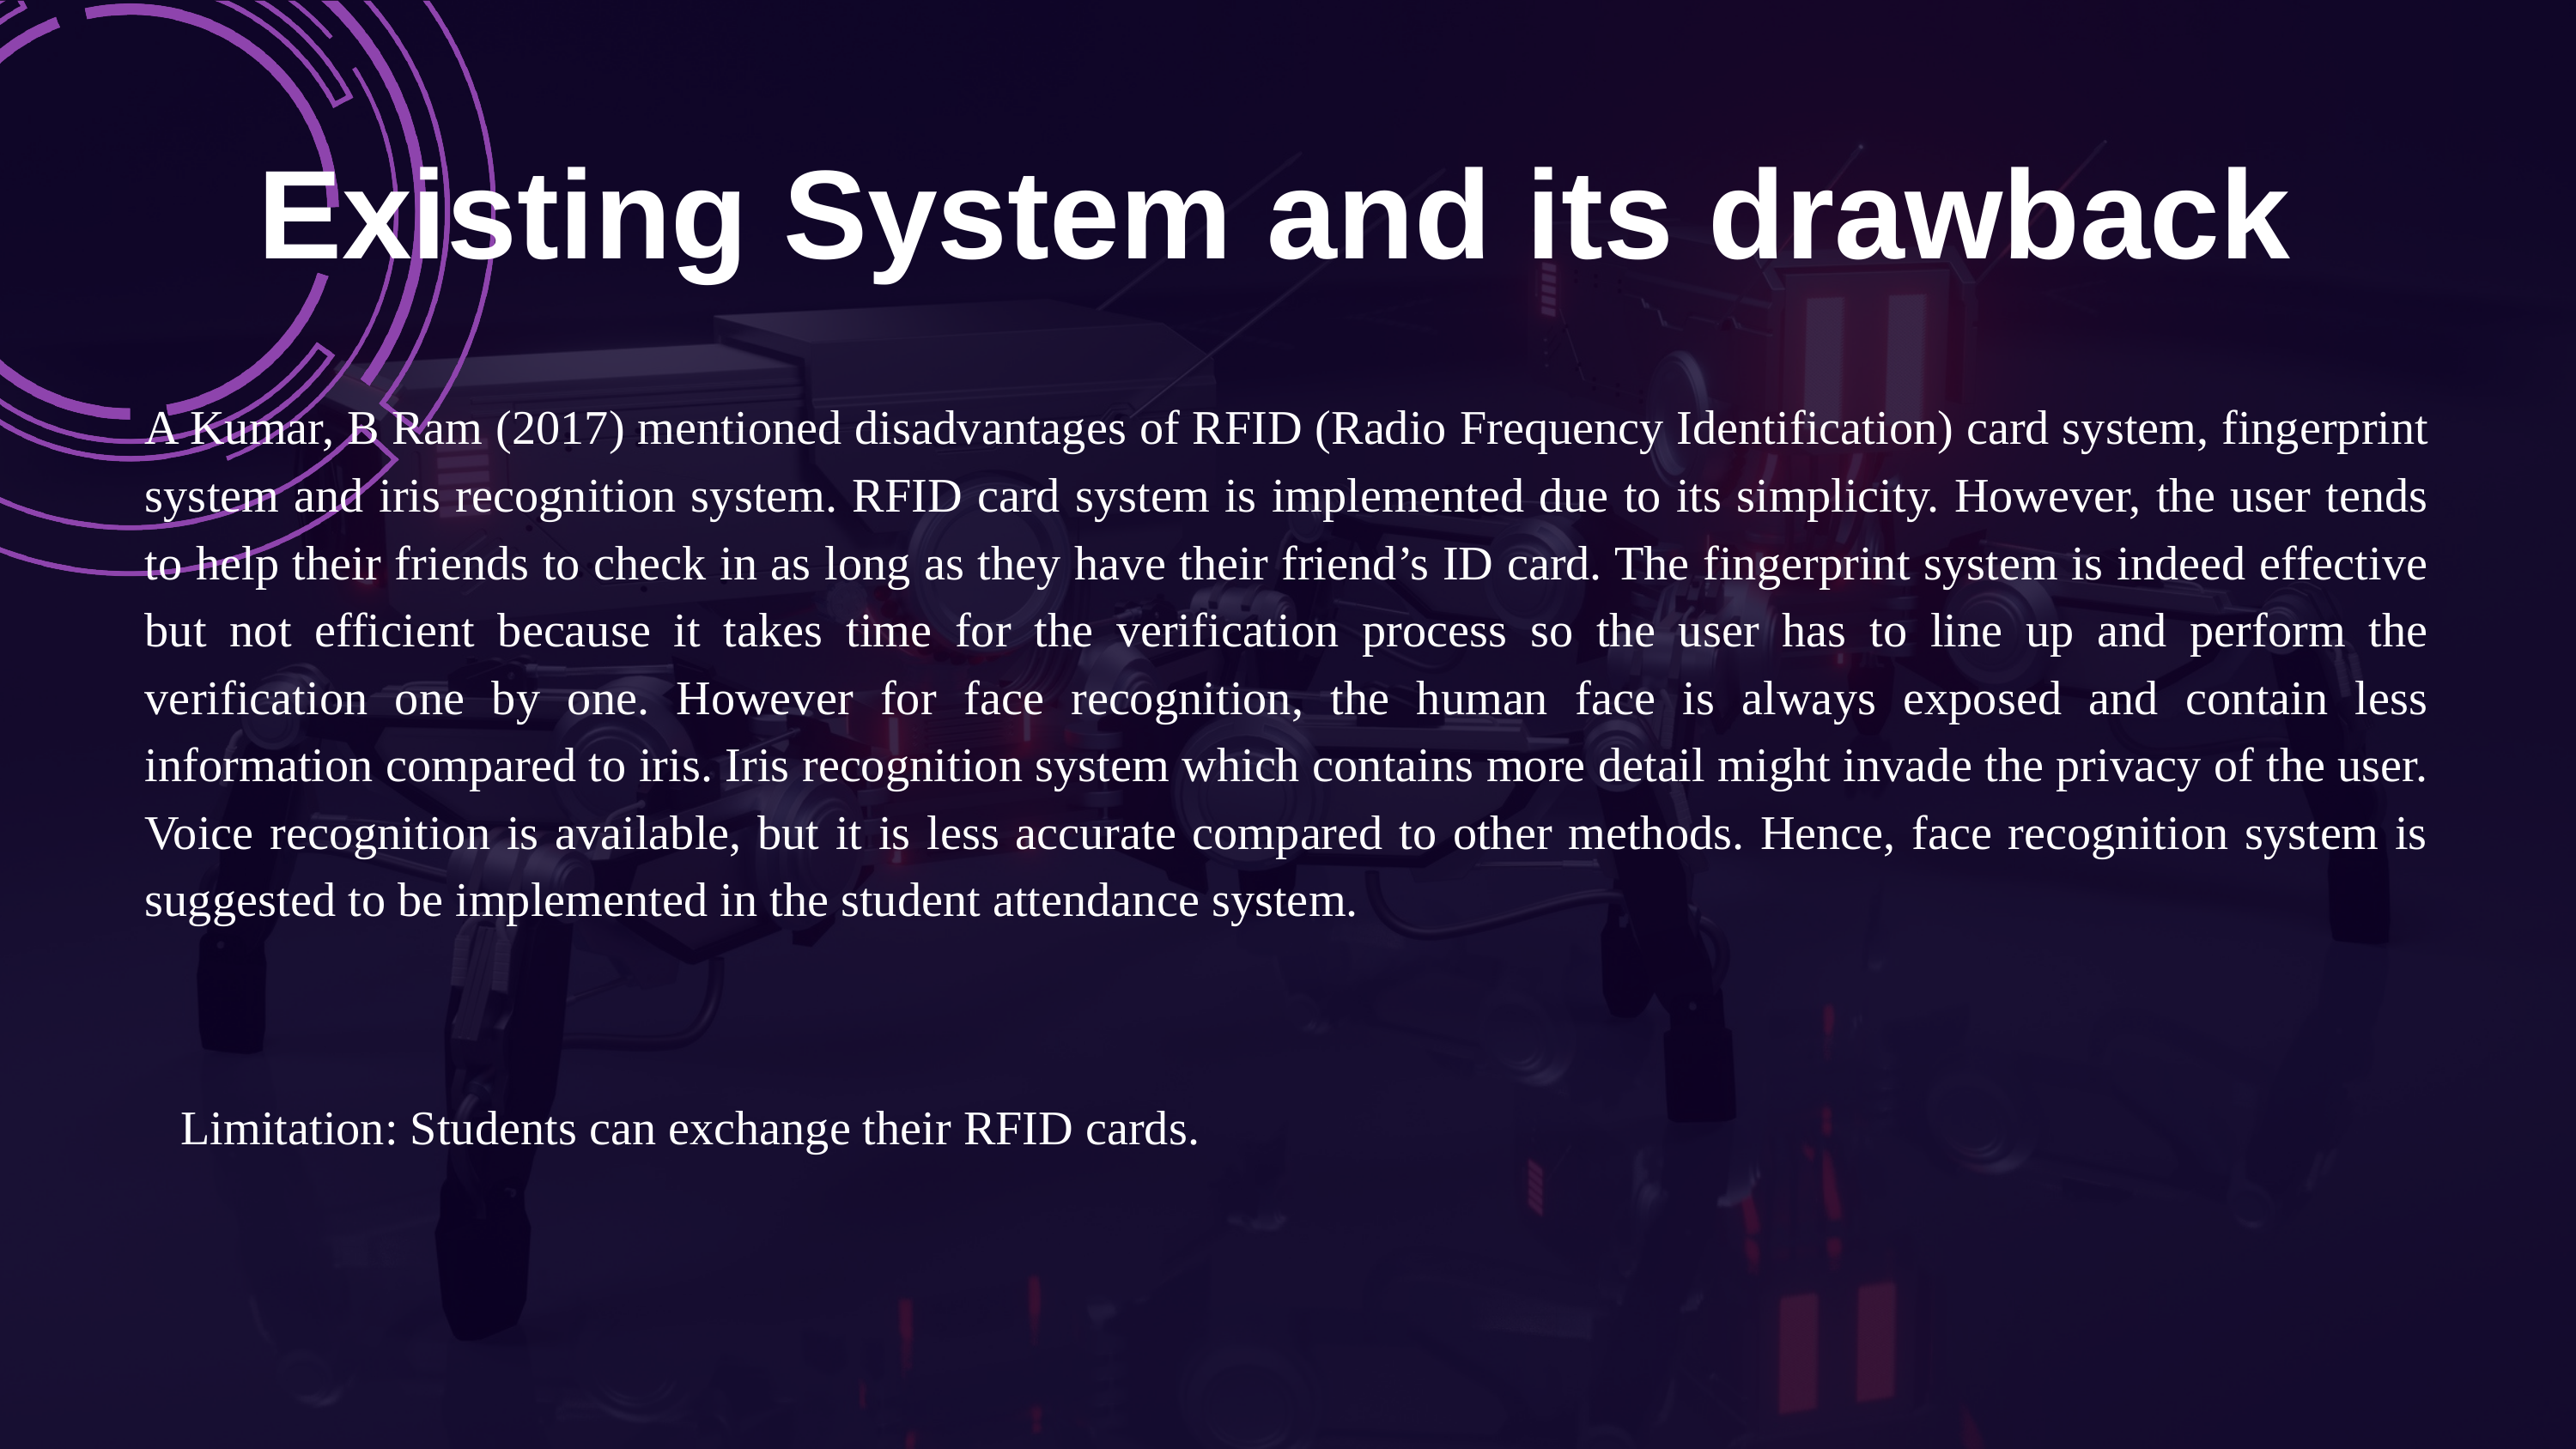

Existing System and its drawback
A Kumar, B Ram (2017) mentioned disadvantages of RFID (Radio Frequency Identification) card system, fingerprint system and iris recognition system. RFID card system is implemented due to its simplicity. However, the user tends to help their friends to check in as long as they have their friend’s ID card. The fingerprint system is indeed effective but not efficient because it takes time for the verification process so the user has to line up and perform the verification one by one. However for face recognition, the human face is always exposed and contain less information compared to iris. Iris recognition system which contains more detail might invade the privacy of the user. Voice recognition is available, but it is less accurate compared to other methods. Hence, face recognition system is suggested to be implemented in the student attendance system.
Limitation: Students can exchange their RFID cards.